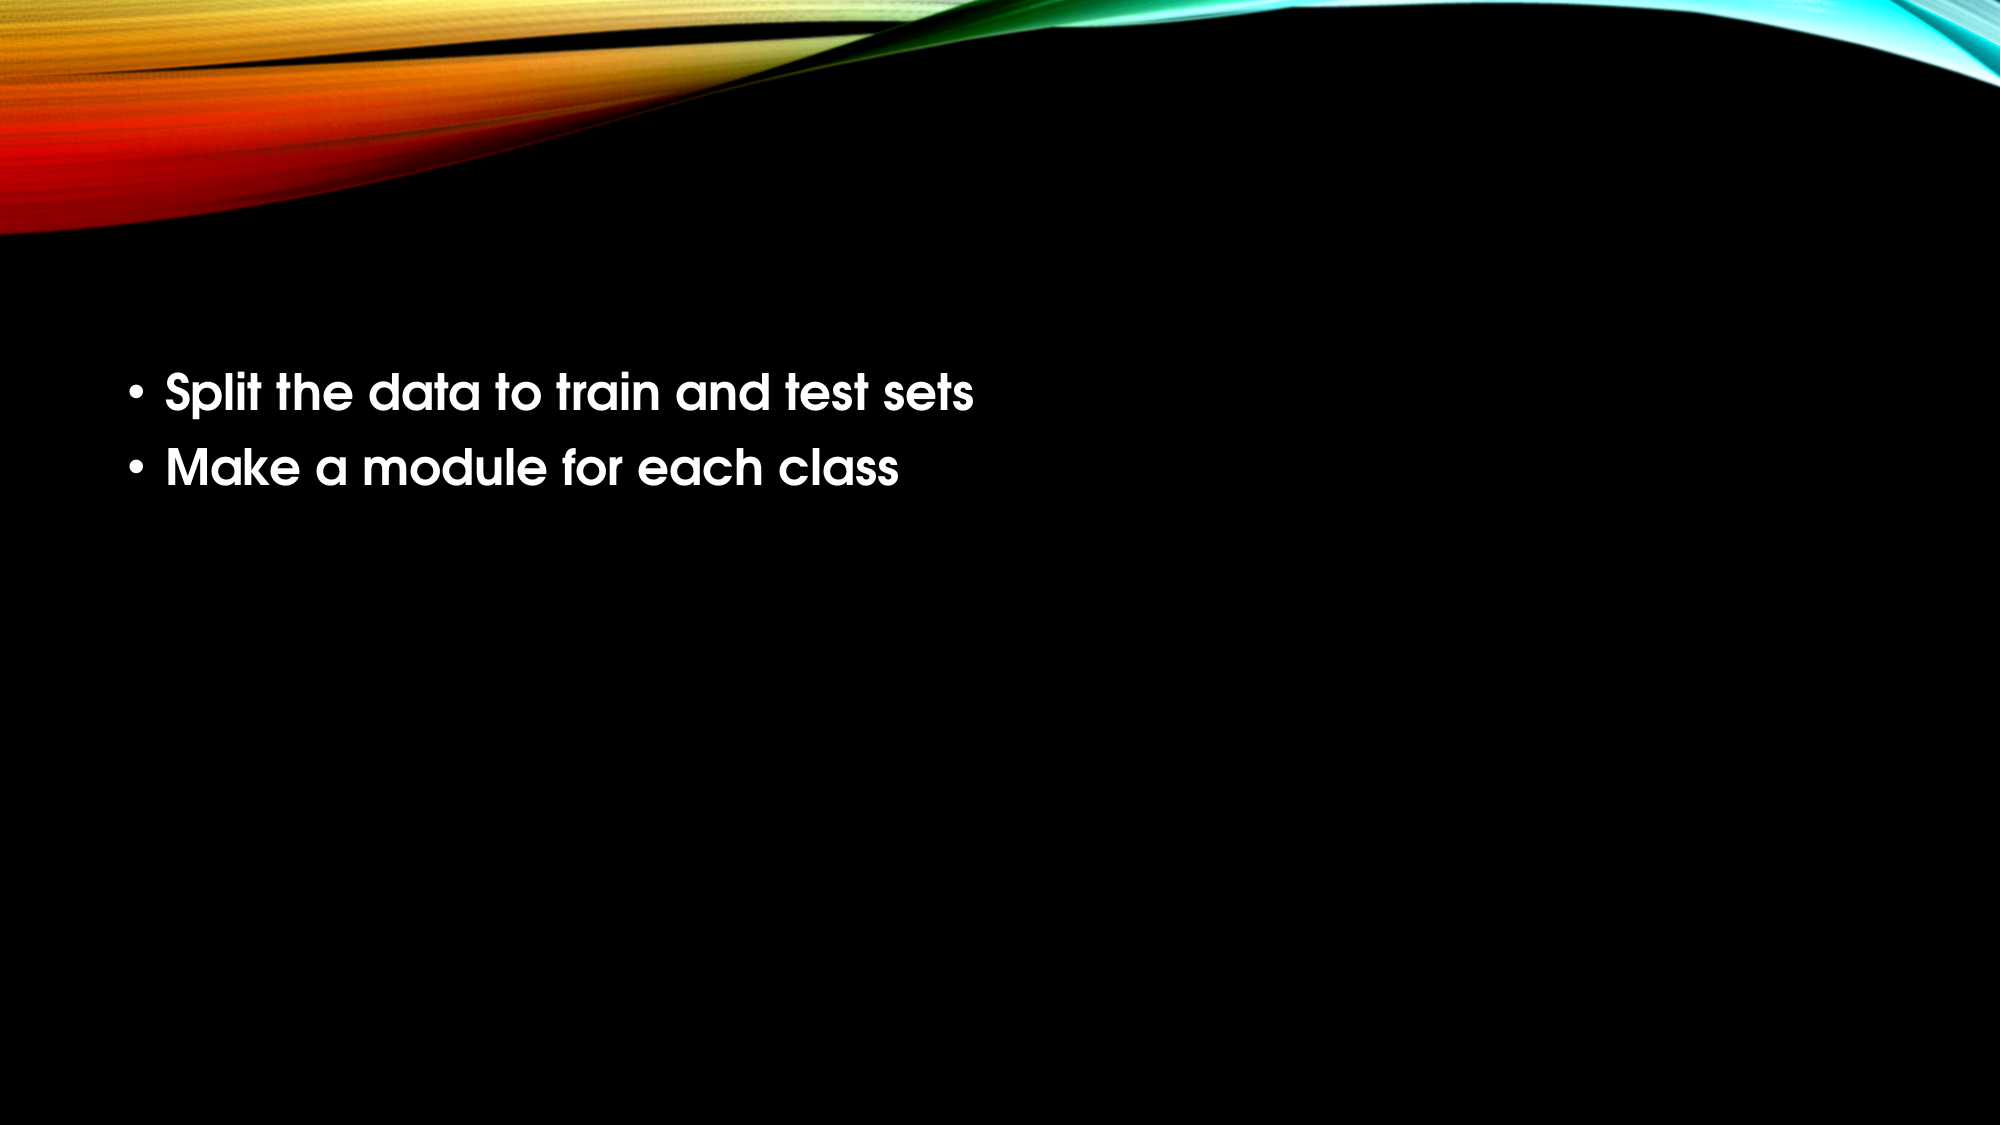

#
Split the data to train and test sets
Make a module for each class